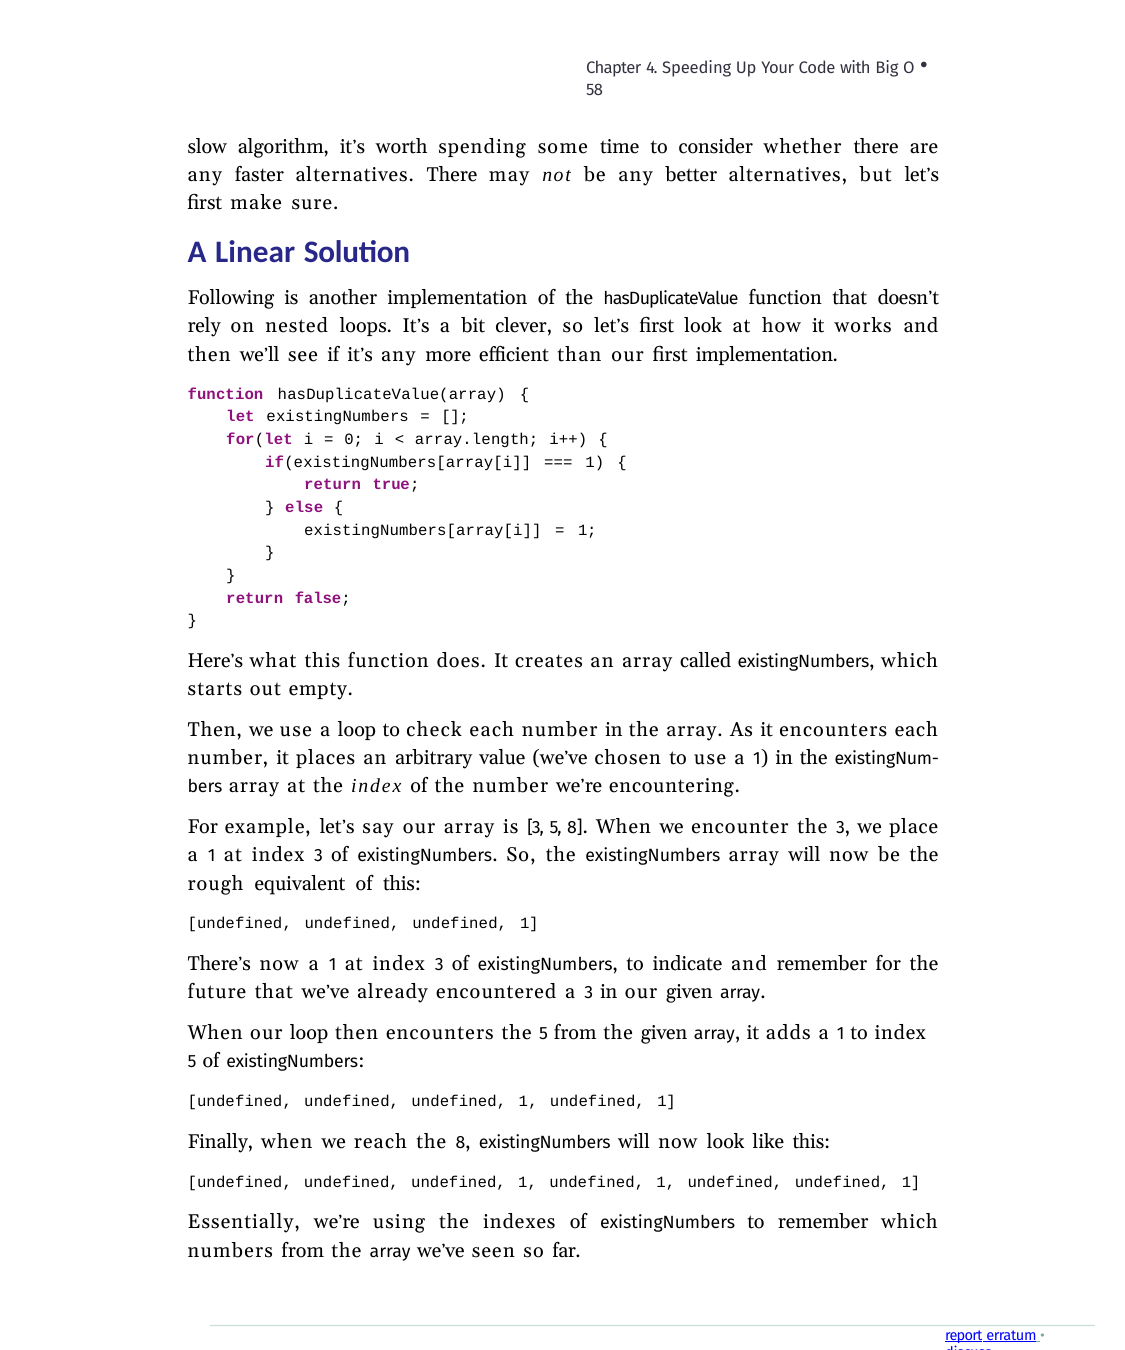

Chapter 4. Speeding Up Your Code with Big O • 58

slow algorithm, it’s worth spending some time to consider whether there are any faster alternatives. There may not be any better alternatives, but let’s first make sure.
A Linear Solution
Following is another implementation of the hasDuplicateValue function that doesn’t rely on nested loops. It’s a bit clever, so let’s first look at how it works and then we’ll see if it’s any more efficient than our first implementation.
function hasDuplicateValue(array) {
let existingNumbers = [];
for(let i = 0; i < array.length; i++) {
if(existingNumbers[array[i]] === 1) {
return true;
} else {
existingNumbers[array[i]] = 1;
}
}
return false;
}
Here’s what this function does. It creates an array called existingNumbers, which starts out empty.
Then, we use a loop to check each number in the array. As it encounters each number, it places an arbitrary value (we’ve chosen to use a 1) in the existingNum- bers array at the index of the number we’re encountering.
For example, let’s say our array is [3, 5, 8]. When we encounter the 3, we place a 1 at index 3 of existingNumbers. So, the existingNumbers array will now be the rough equivalent of this:
[undefined, undefined, undefined, 1]
There’s now a 1 at index 3 of existingNumbers, to indicate and remember for the future that we’ve already encountered a 3 in our given array.
When our loop then encounters the 5 from the given array, it adds a 1 to index
5 of existingNumbers:
[undefined, undefined, undefined, 1, undefined, 1]

Finally, when we reach the 8, existingNumbers will now look like this:
[undefined, undefined, undefined, 1, undefined, 1, undefined, undefined, 1]
Essentially, we’re using the indexes of existingNumbers to remember which numbers from the array we’ve seen so far.
report erratum • discuss